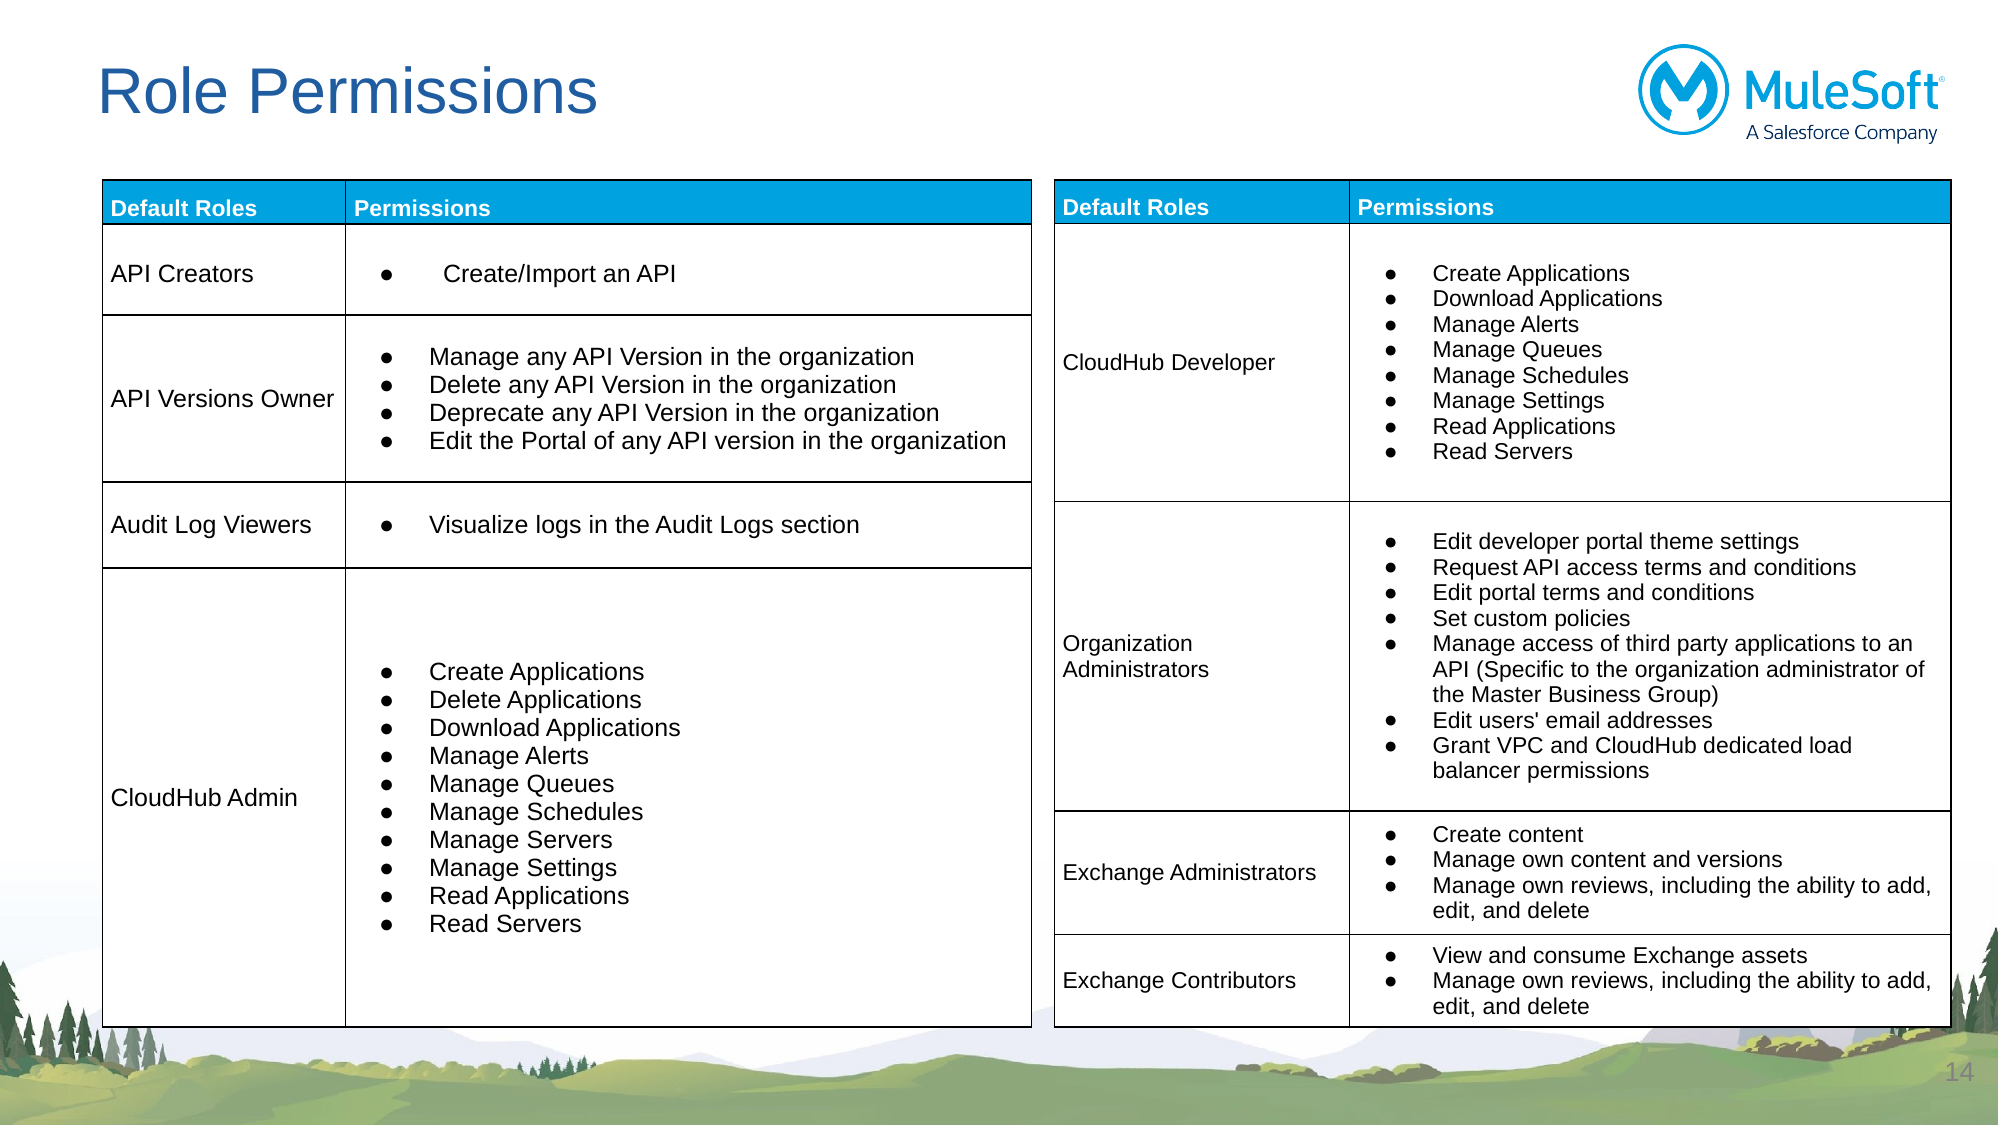

# Role Permissions
| Default Roles | Permissions |
| --- | --- |
| API Creators | Create/Import an API |
| API Versions Owner | Manage any API Version in the organization Delete any API Version in the organization Deprecate any API Version in the organization Edit the Portal of any API version in the organization |
| Audit Log Viewers | Visualize logs in the Audit Logs section |
| CloudHub Admin | Create Applications Delete Applications Download Applications Manage Alerts Manage Queues Manage Schedules Manage Servers Manage Settings Read Applications Read Servers |
| Default Roles | Permissions |
| --- | --- |
| CloudHub Developer | Create Applications Download Applications Manage Alerts Manage Queues Manage Schedules Manage Settings Read Applications Read Servers |
| Organization Administrators | Edit developer portal theme settings Request API access terms and conditions Edit portal terms and conditions Set custom policies Manage access of third party applications to an API (Specific to the organization administrator of the Master Business Group) Edit users' email addresses Grant VPC and CloudHub dedicated load balancer permissions |
| Exchange Administrators | Create content Manage own content and versions Manage own reviews, including the ability to add, edit, and delete |
| Exchange Contributors | View and consume Exchange assets Manage own reviews, including the ability to add, edit, and delete |
14